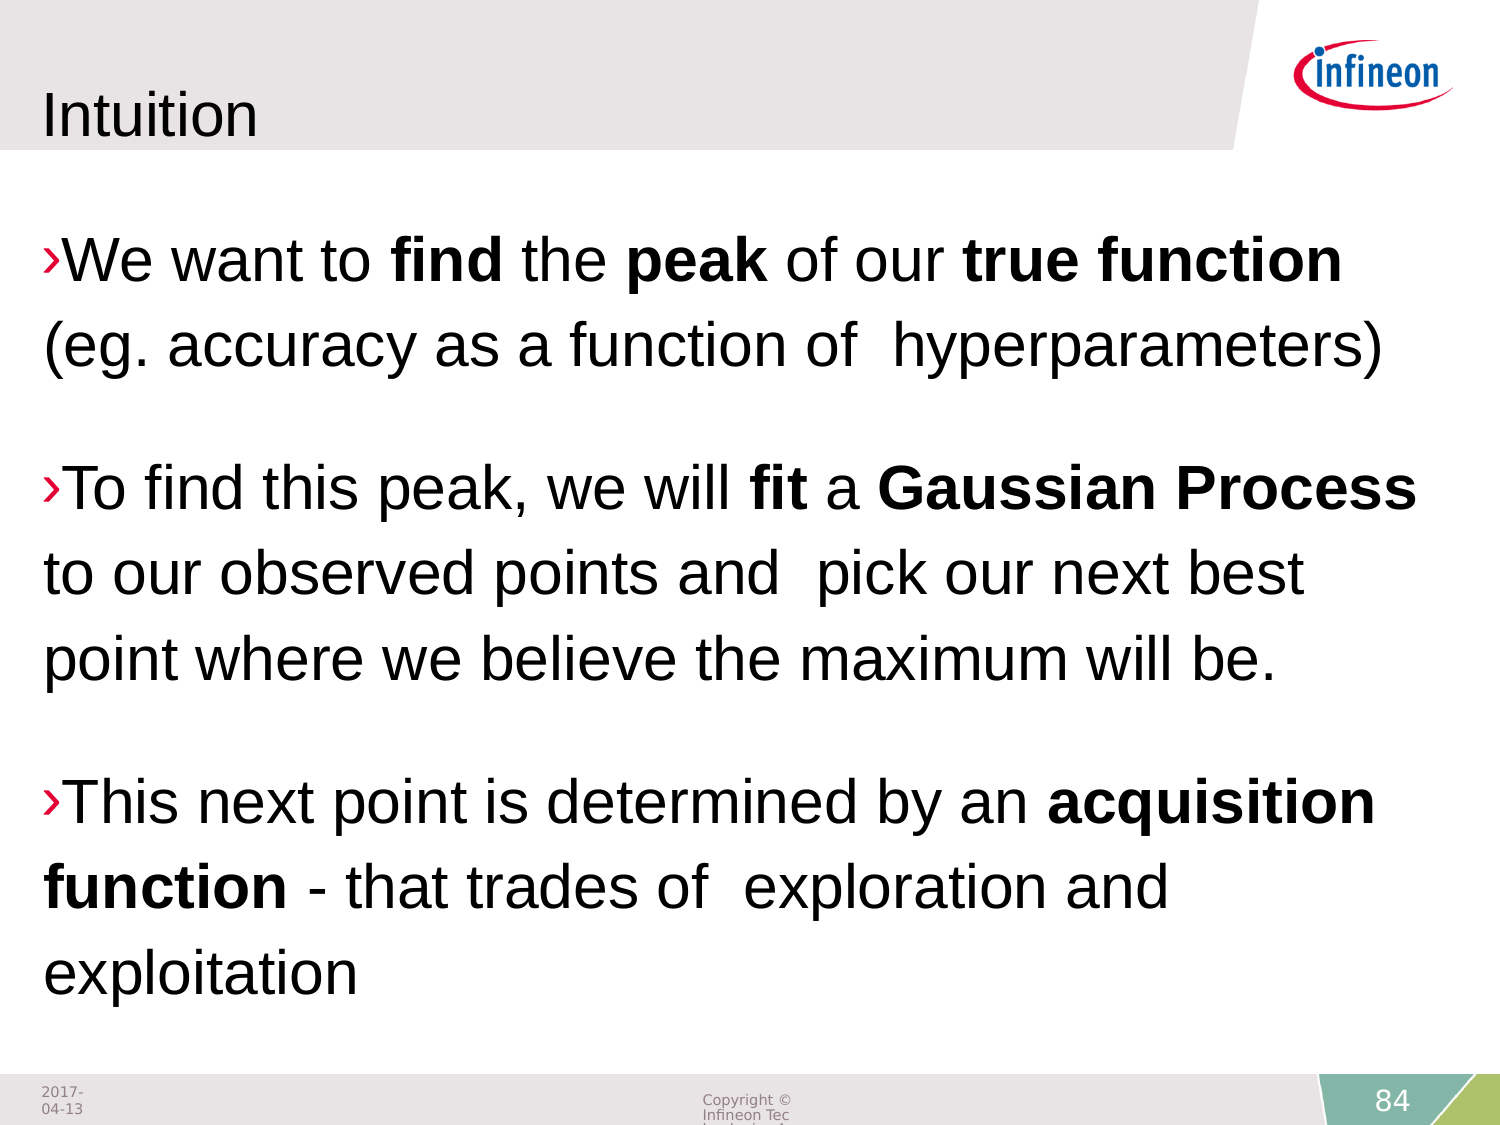

# Intuition
We want to find the peak of our true function (eg. accuracy as a function of  hyperparameters)
To find this peak, we will fit a Gaussian Process to our observed points and  pick our next best point where we believe the maximum will be.
This next point is determined by an acquisition function - that trades of  exploration and exploitation
2017-04-13
Copyright © Infineon Technologies AG 2018. All rights reserved.
84